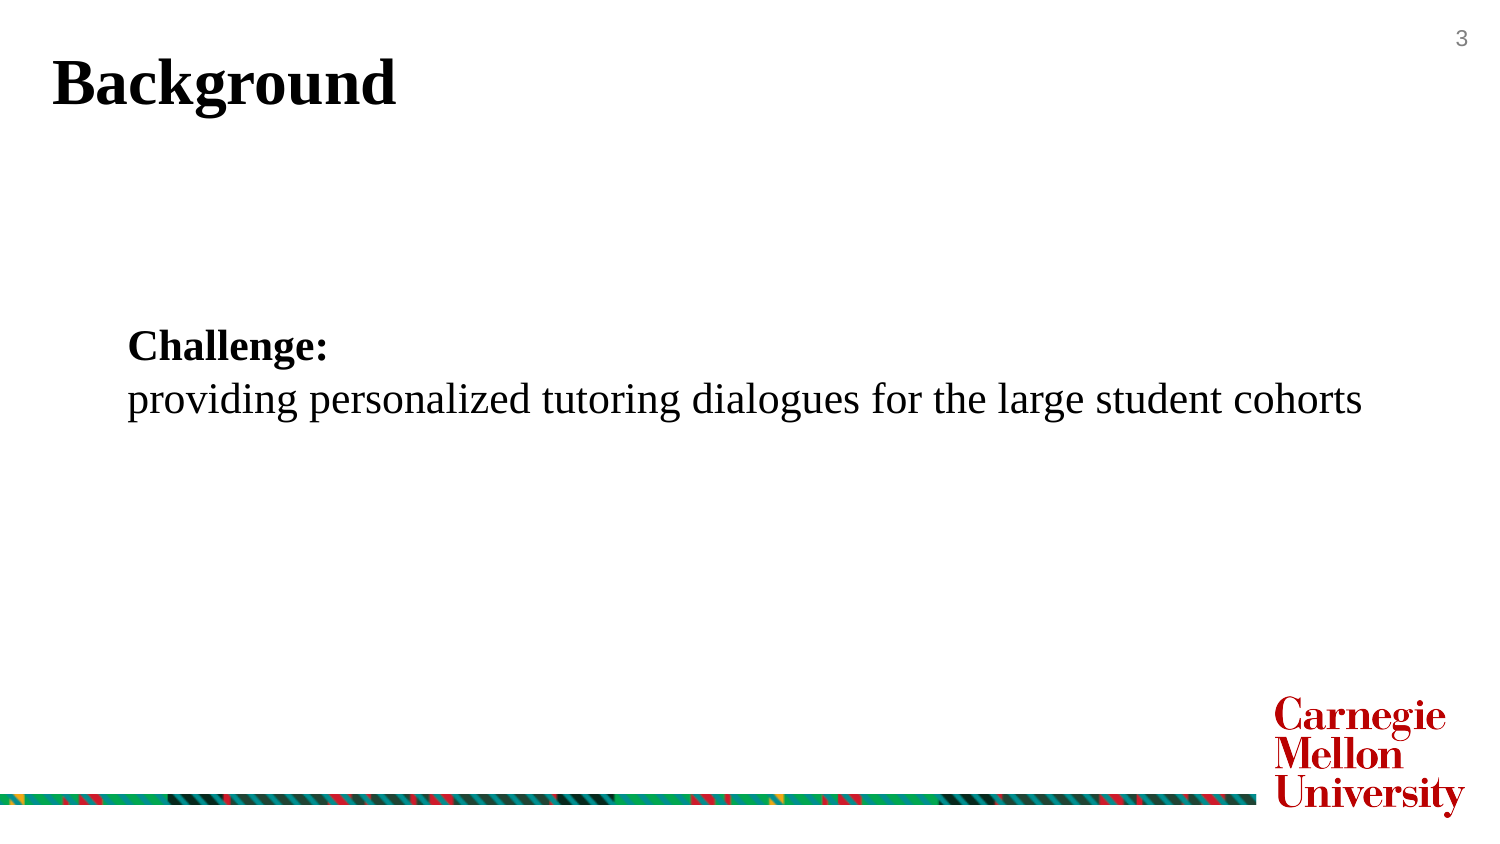

Background
Challenge:
providing personalized tutoring dialogues for the large student cohorts